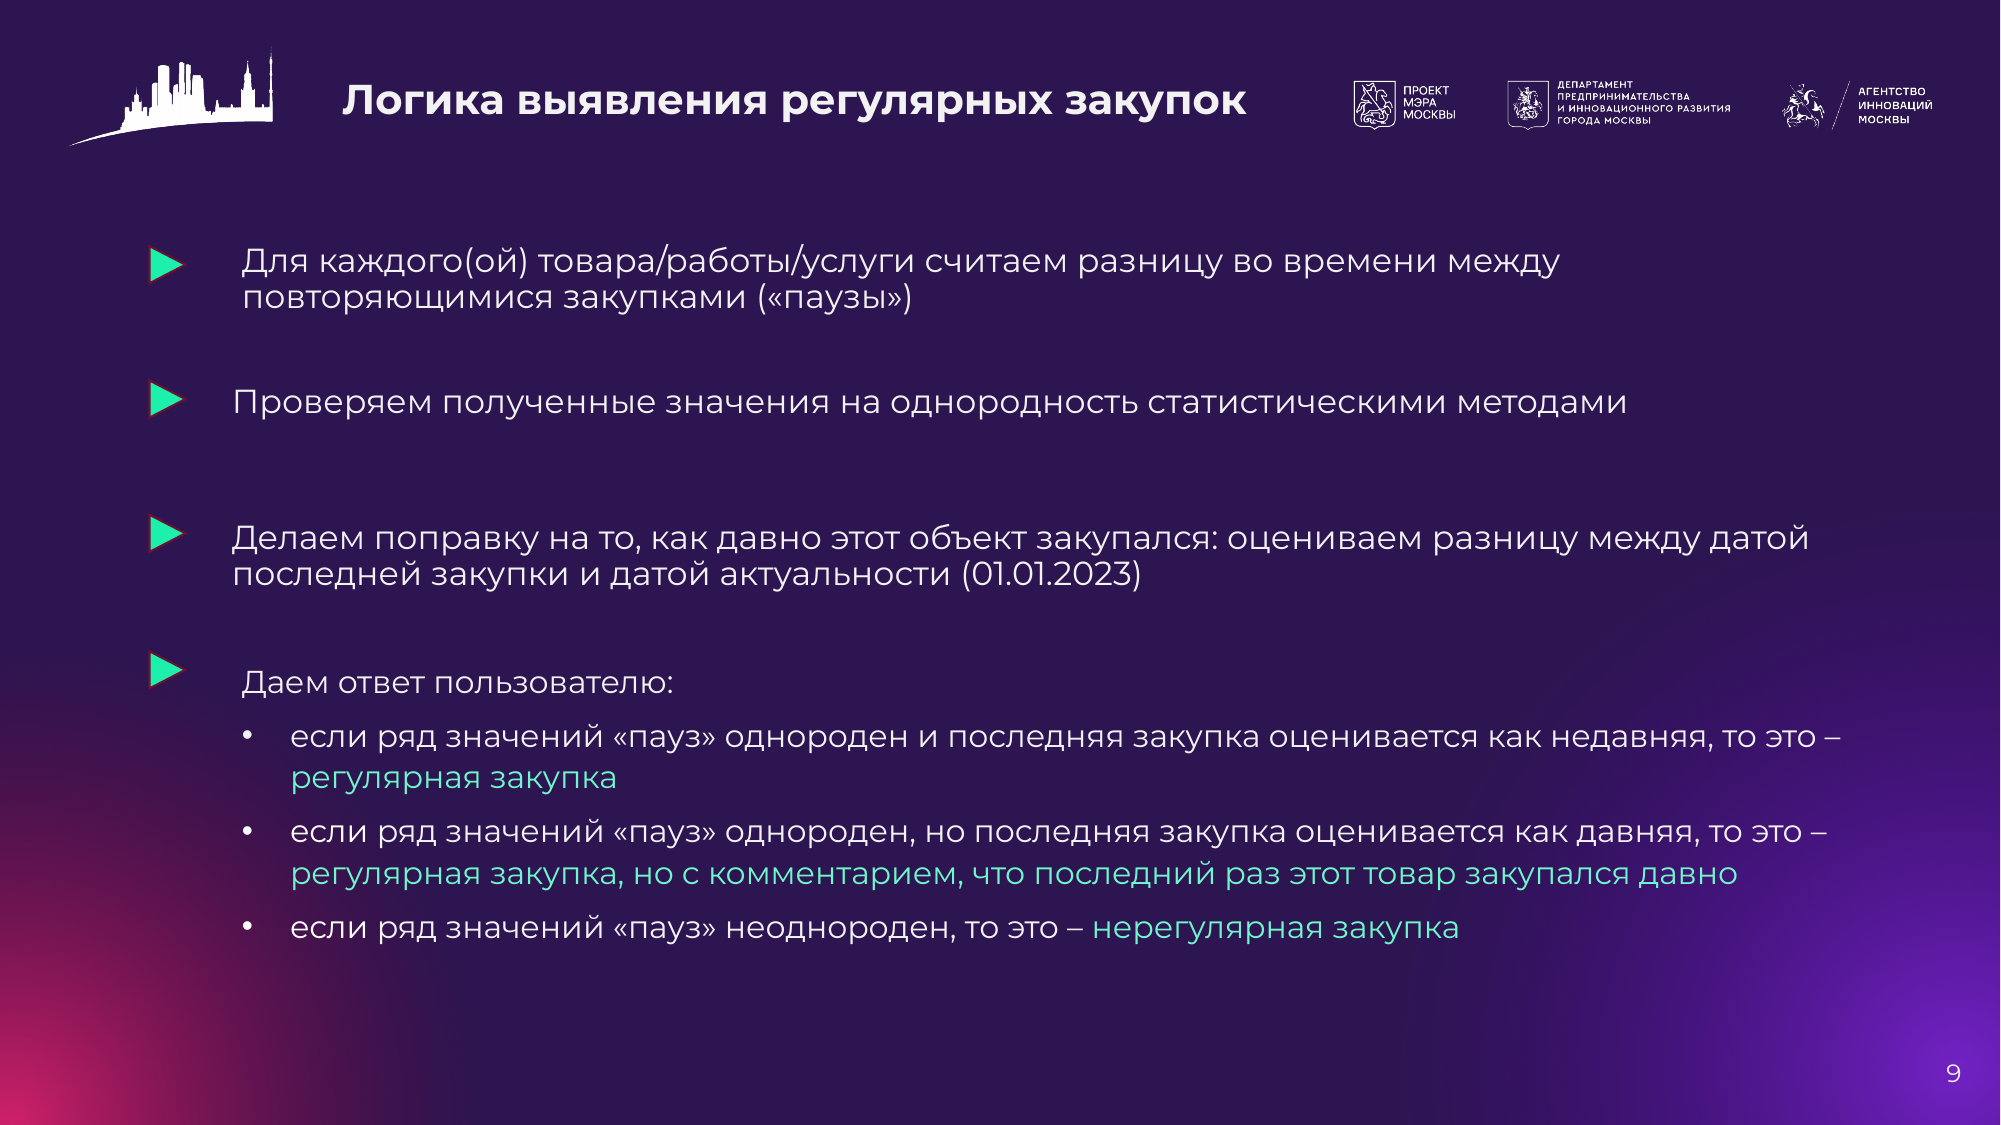

# Логика выявления регулярных закупок
Для каждого(ой) товара/работы/услуги считаем разницу во времени между повторяющимися закупками («паузы»)

Проверяем полученные значения на однородность статистическими методами

Делаем поправку на то, как давно этот объект закупался: оцениваем разницу между датой последней закупки и датой актуальности (01.01.2023)

Даем ответ пользователю:
если ряд значений «пауз» однороден и последняя закупка оценивается как недавняя, то это – регулярная закупка
если ряд значений «пауз» однороден, но последняя закупка оценивается как давняя, то это – регулярная закупка, но с комментарием, что последний раз этот товар закупался давно
если ряд значений «пауз» неоднороден, то это – нерегулярная закупка

9